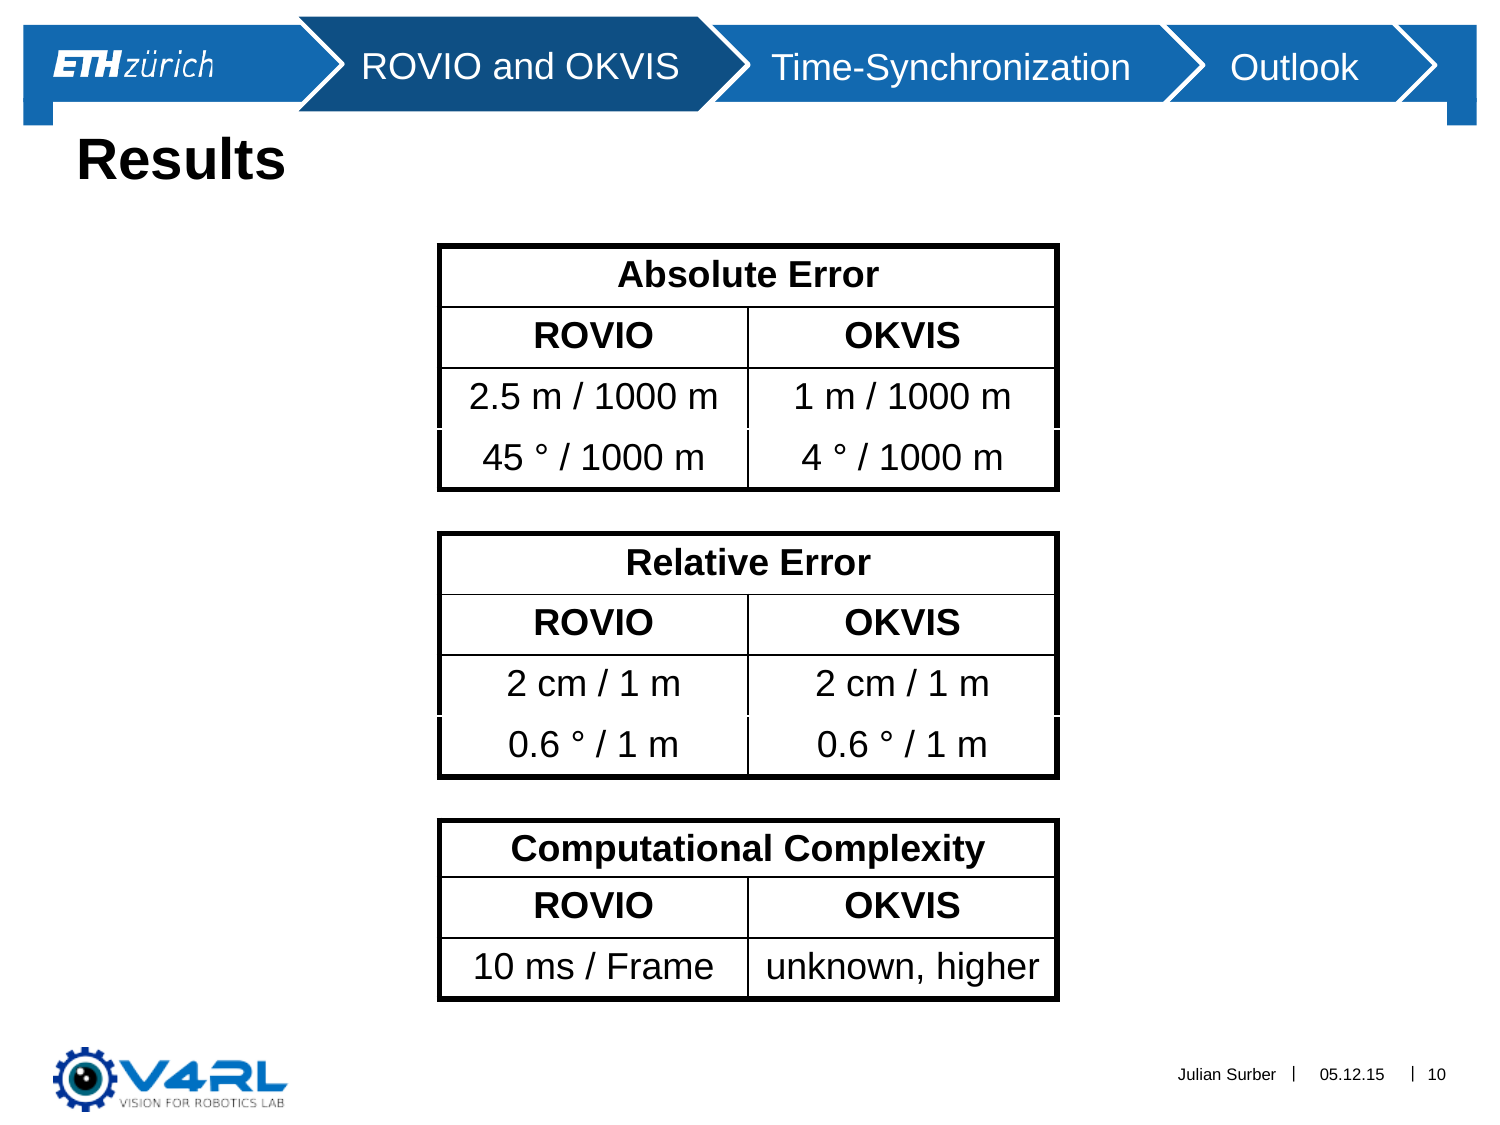

ROVIO and OKVIS
Time-Synchronization
Outlook
# Results
| Absolute Error |  |
| --- | --- |
| ROVIO | OKVIS |
| 2.5 m / 1000 m | 1 m / 1000 m |
| 45 ° / 1000 m | 4 ° / 1000 m |
| Relative Error |  |
| --- | --- |
| ROVIO | OKVIS |
| 2 cm / 1 m | 2 cm / 1 m |
| 0.6 ° / 1 m | 0.6 ° / 1 m |
| Computational Complexity |  |
| --- | --- |
| ROVIO | OKVIS |
| 10 ms / Frame | unknown, higher |
Julian Surber
05.12.15
10